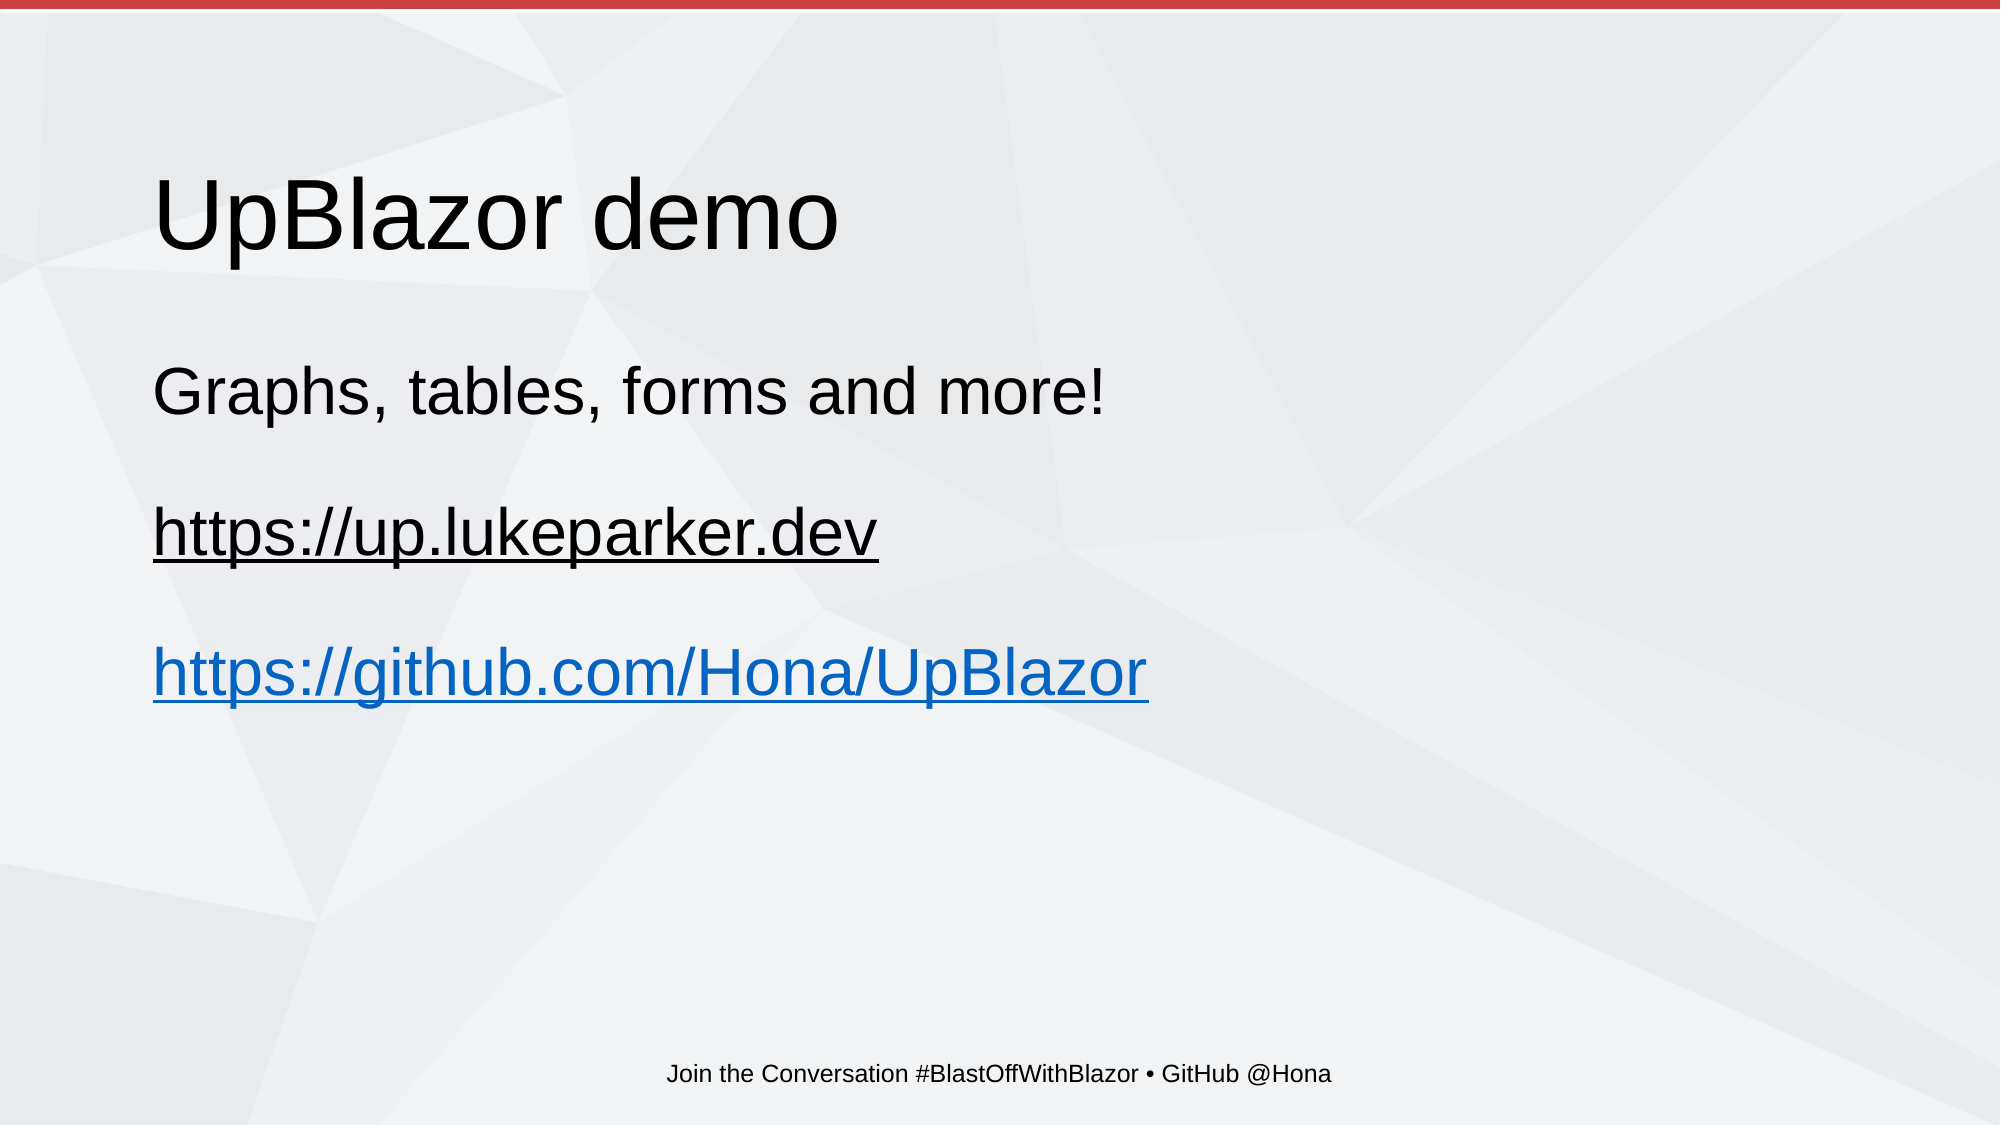

# UpBlazor demo
Graphs, tables, forms and more!
https://up.lukeparker.dev
https://github.com/Hona/UpBlazor

Join the Conversation #BlastOffWithBlazor • GitHub @Hona